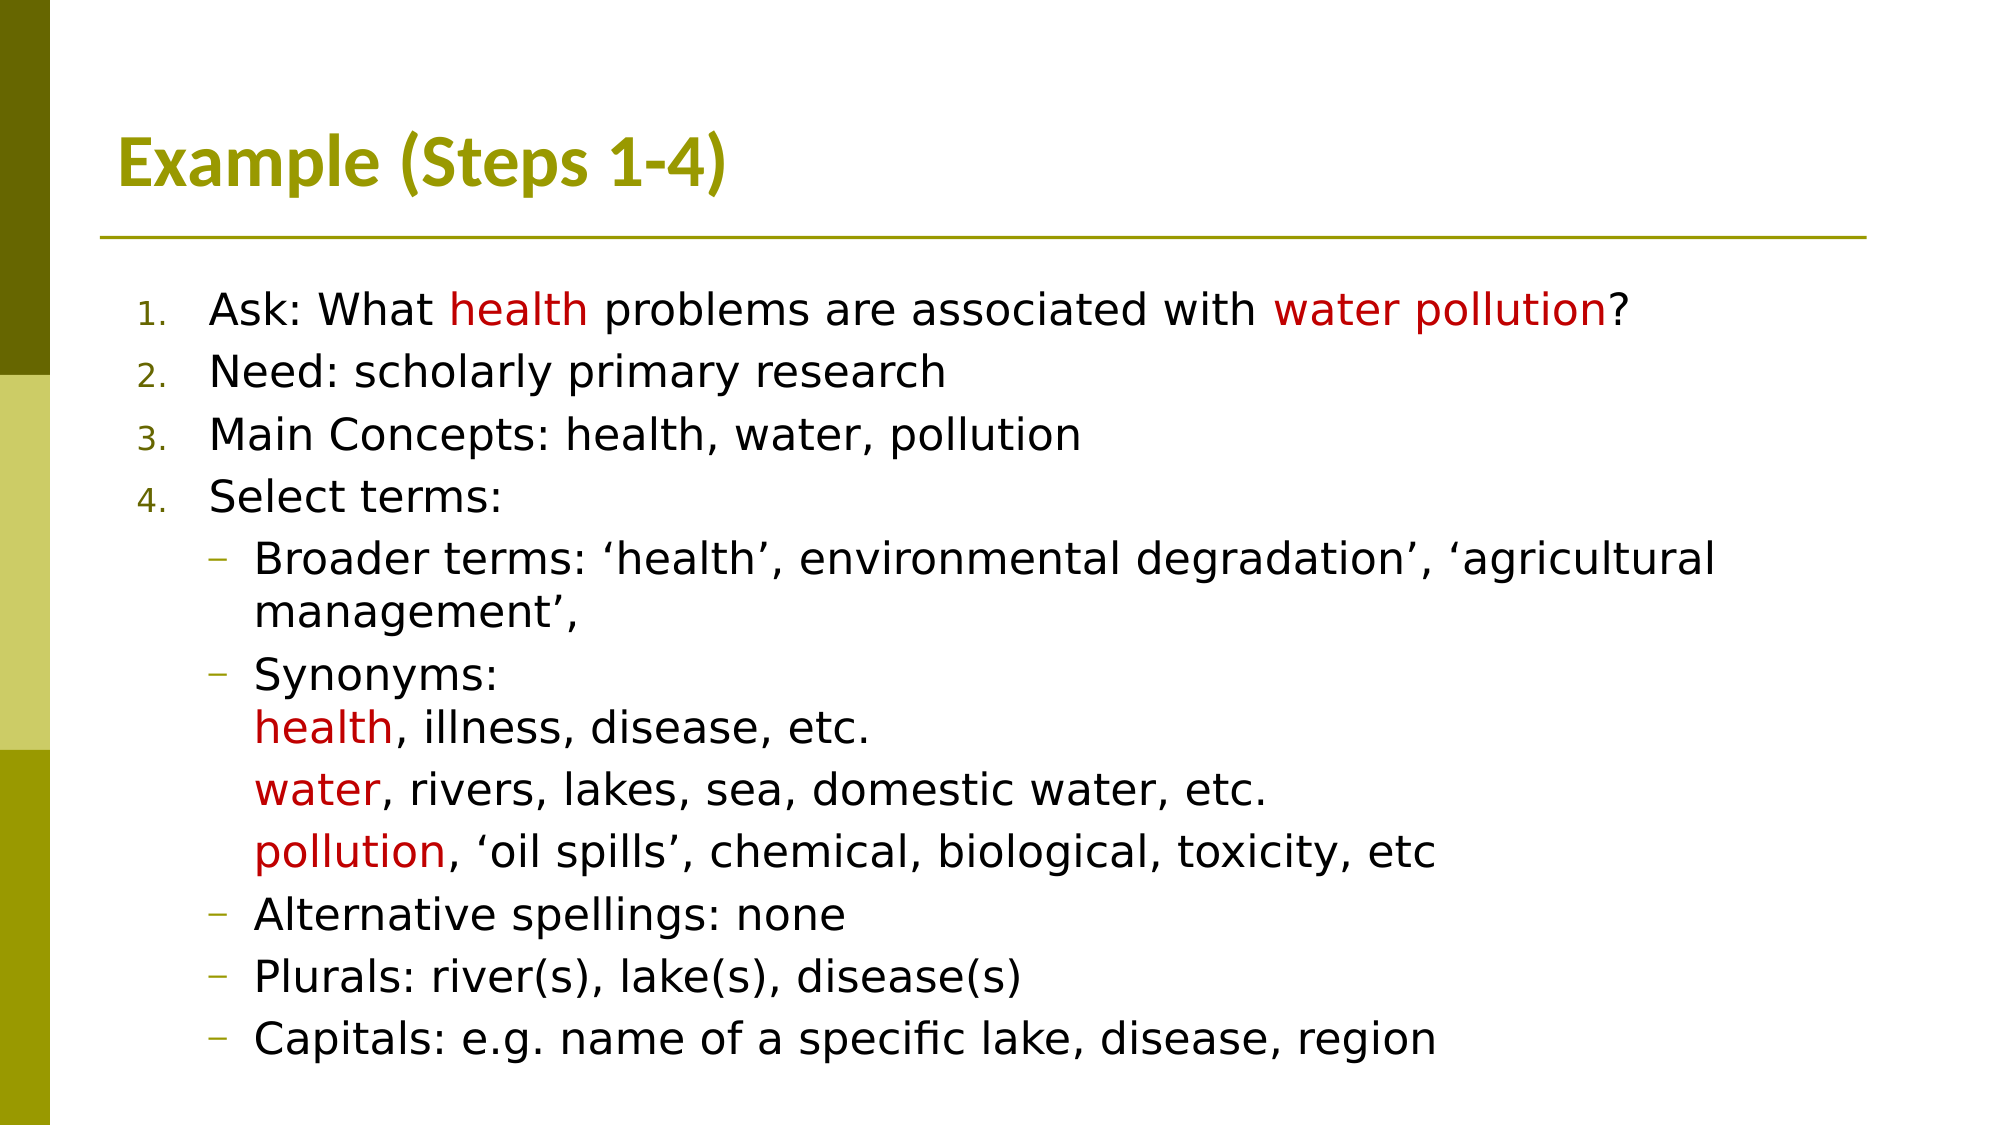

# Example (Steps 1-4)
Ask: What health problems are associated with water pollution?
Need: scholarly primary research
Main Concepts: health, water, pollution
Select terms:
Broader terms: ‘health’, environmental degradation’, ‘agricultural management’,
Synonyms:
health, illness, disease, etc.
	water, rivers, lakes, sea, domestic water, etc.
	pollution, ‘oil spills’, chemical, biological, toxicity, etc
Alternative spellings: none
Plurals: river(s), lake(s), disease(s)
Capitals: e.g. name of a specific lake, disease, region